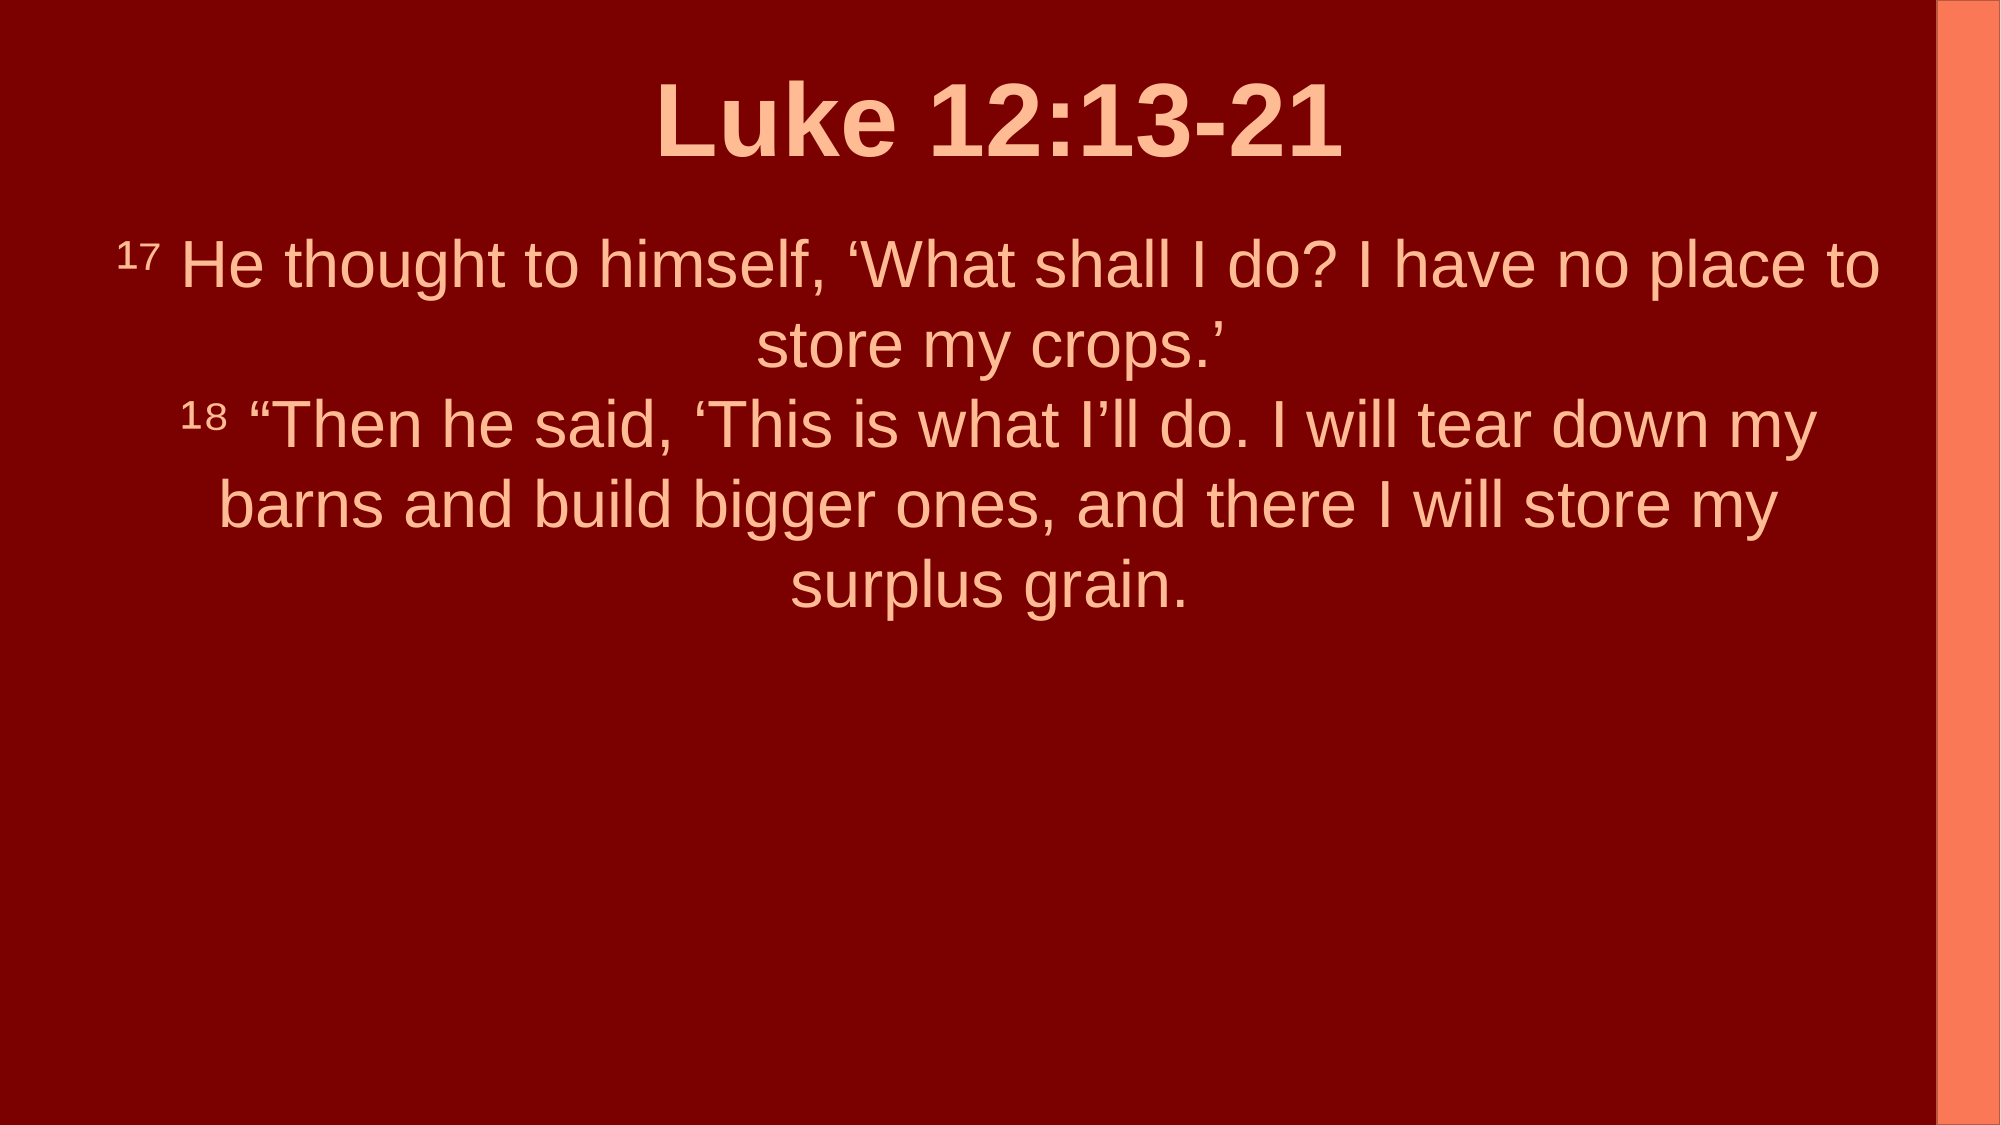

Luke 12:13-21
¹⁷ He thought to himself, ‘What shall I do? I have no place to store my crops.’
¹⁸ “Then he said, ‘This is what I’ll do. I will tear down my barns and build bigger ones, and there I will store my surplus grain.